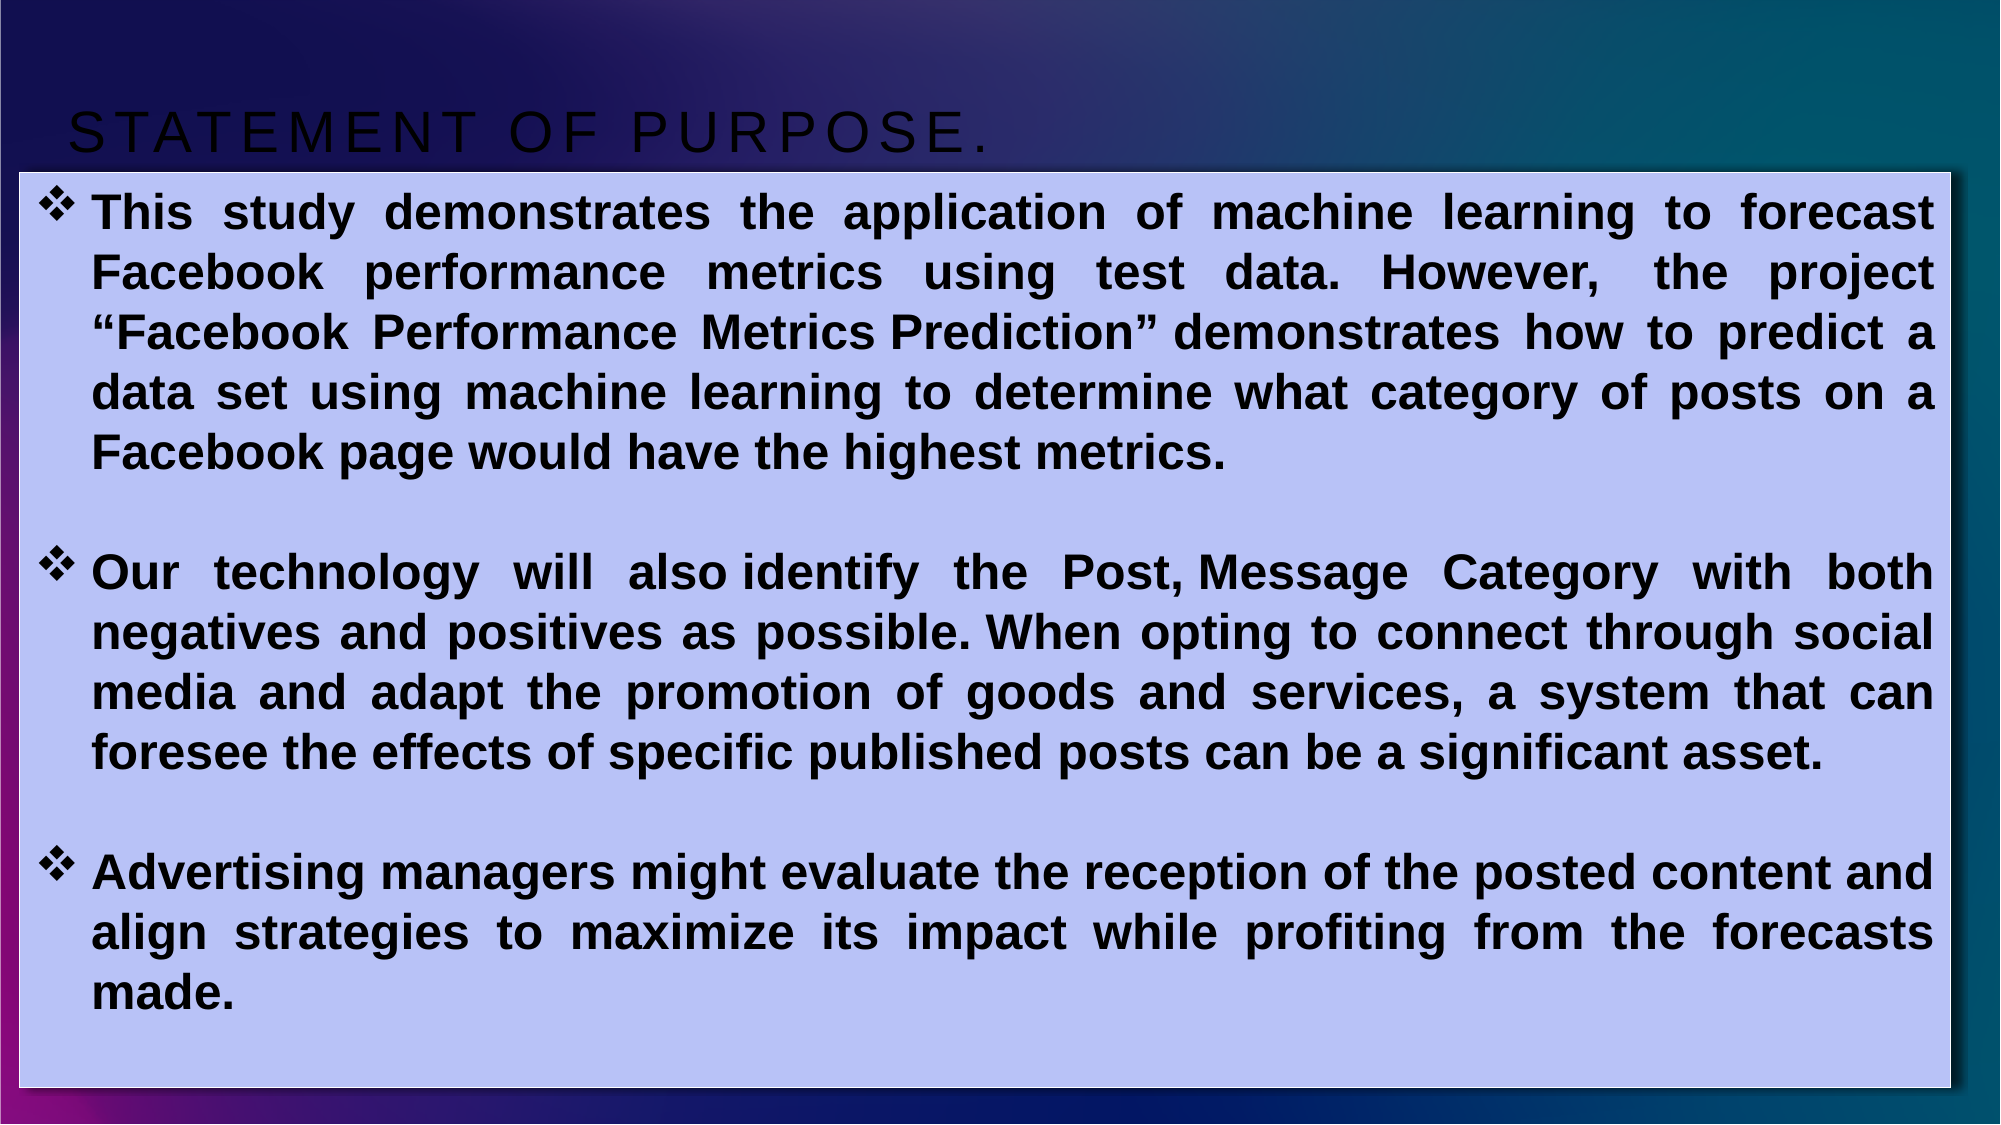

# Statement of PURPOSE.

This study demonstrates the application of machine learning to forecast Facebook performance metrics using test data. However,  the project “Facebook Performance Metrics Prediction” demonstrates how to predict a data set using machine learning to determine what category of posts on a Facebook page would have the highest metrics.

Our technology will also identify the Post, Message Category with both negatives and positives as possible. When opting to connect through social media and adapt the promotion of goods and services, a system that can foresee the effects of specific published posts can be a significant asset.

Advertising managers might evaluate the reception of the posted content and align strategies to maximize its impact while profiting from the forecasts made.

11/009/2022
Facebook Metrics
5